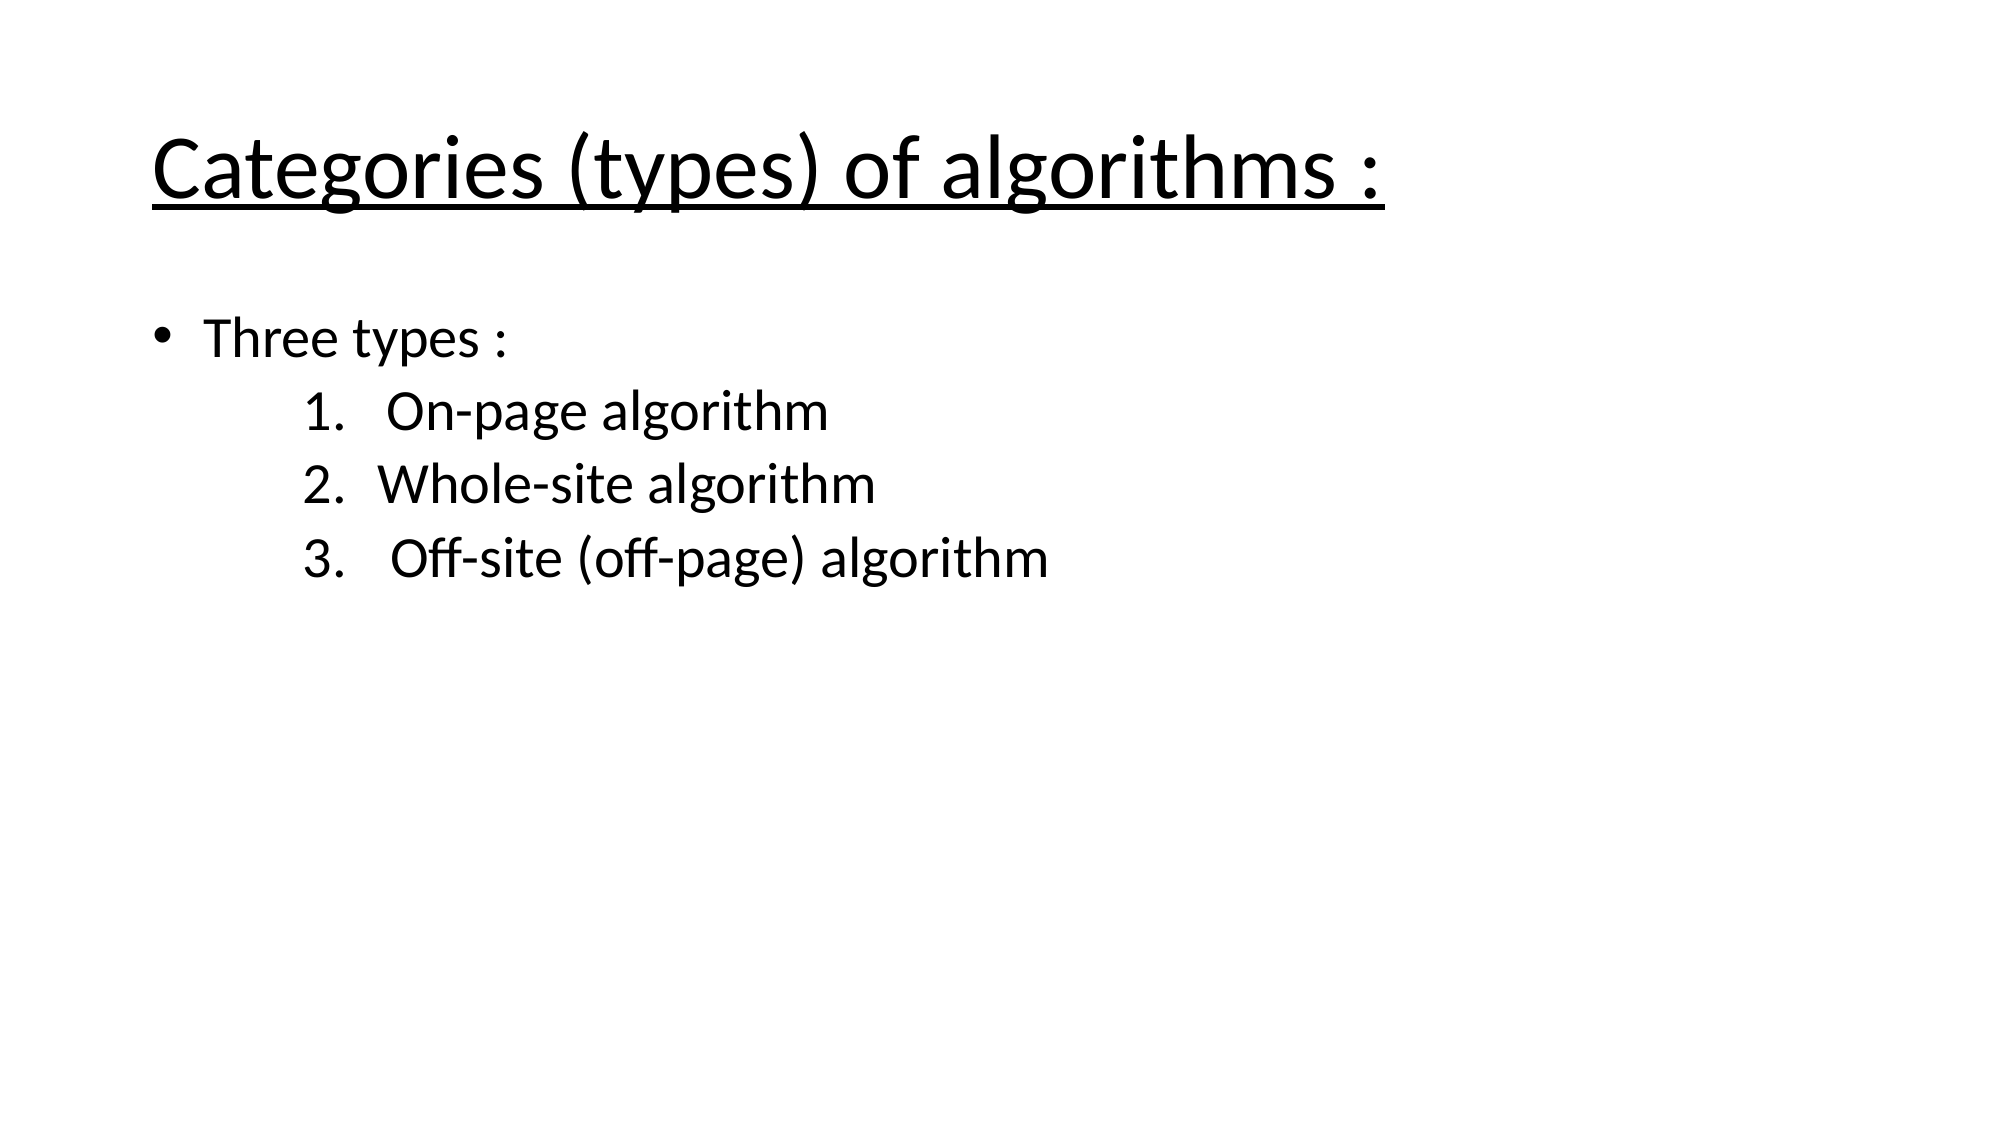

# Categories (types) of algorithms :
 Three types :
On-page algorithm
Whole-site algorithm
 Off-site (off-page) algorithm